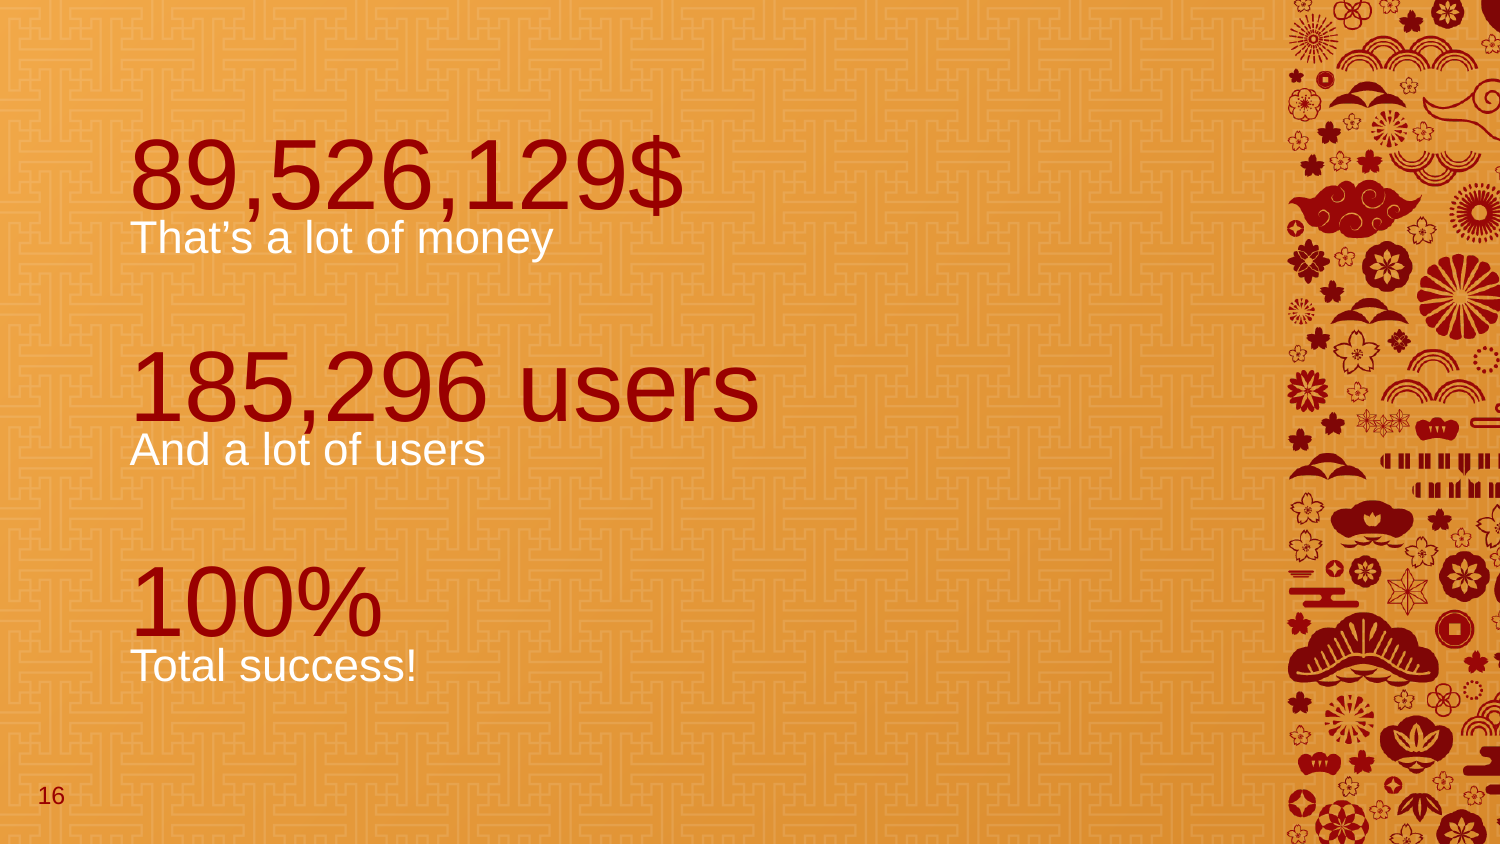

89,526,129$
That’s a lot of money
185,296 users
And a lot of users
100%
Total success!
16